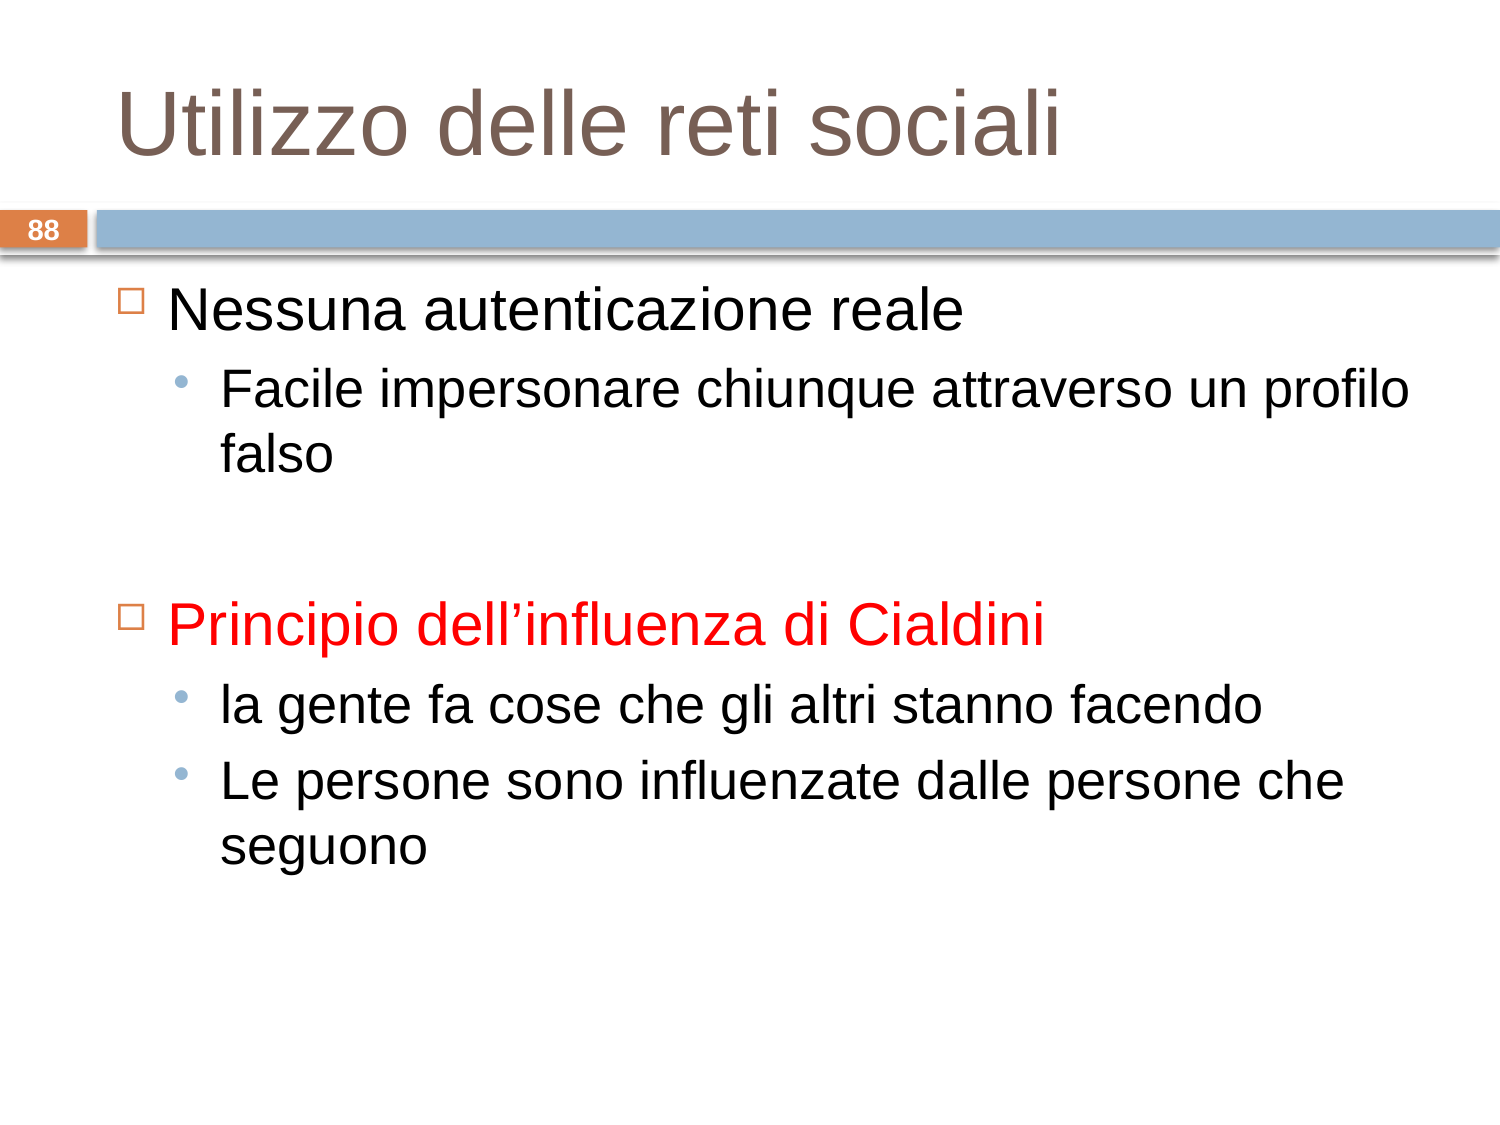

# Utilizzo delle reti sociali
88
Nessuna autenticazione reale
Facile impersonare chiunque attraverso un profilo falso

Principio dell’influenza di Cialdini
la gente fa cose che gli altri stanno facendo
Le persone sono influenzate dalle persone che seguono